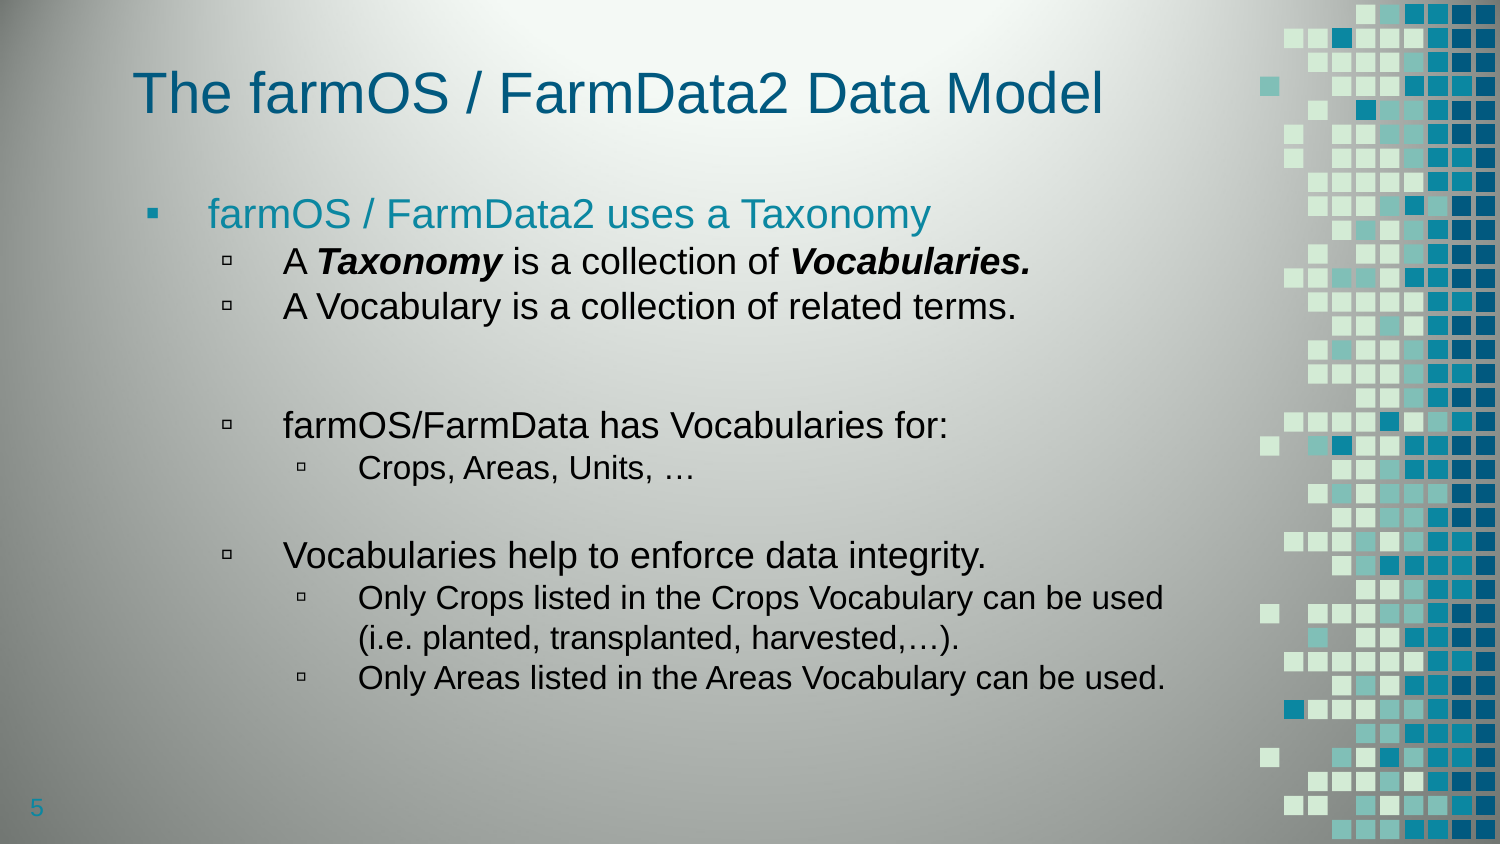

# The farmOS / FarmData2 Data Model
farmOS / FarmData2 uses a Taxonomy
A Taxonomy is a collection of Vocabularies.
A Vocabulary is a collection of related terms.

farmOS/FarmData has Vocabularies for:
Crops, Areas, Units, …

Vocabularies help to enforce data integrity.
Only Crops listed in the Crops Vocabulary can be used (i.e. planted, transplanted, harvested,…).
Only Areas listed in the Areas Vocabulary can be used.
5